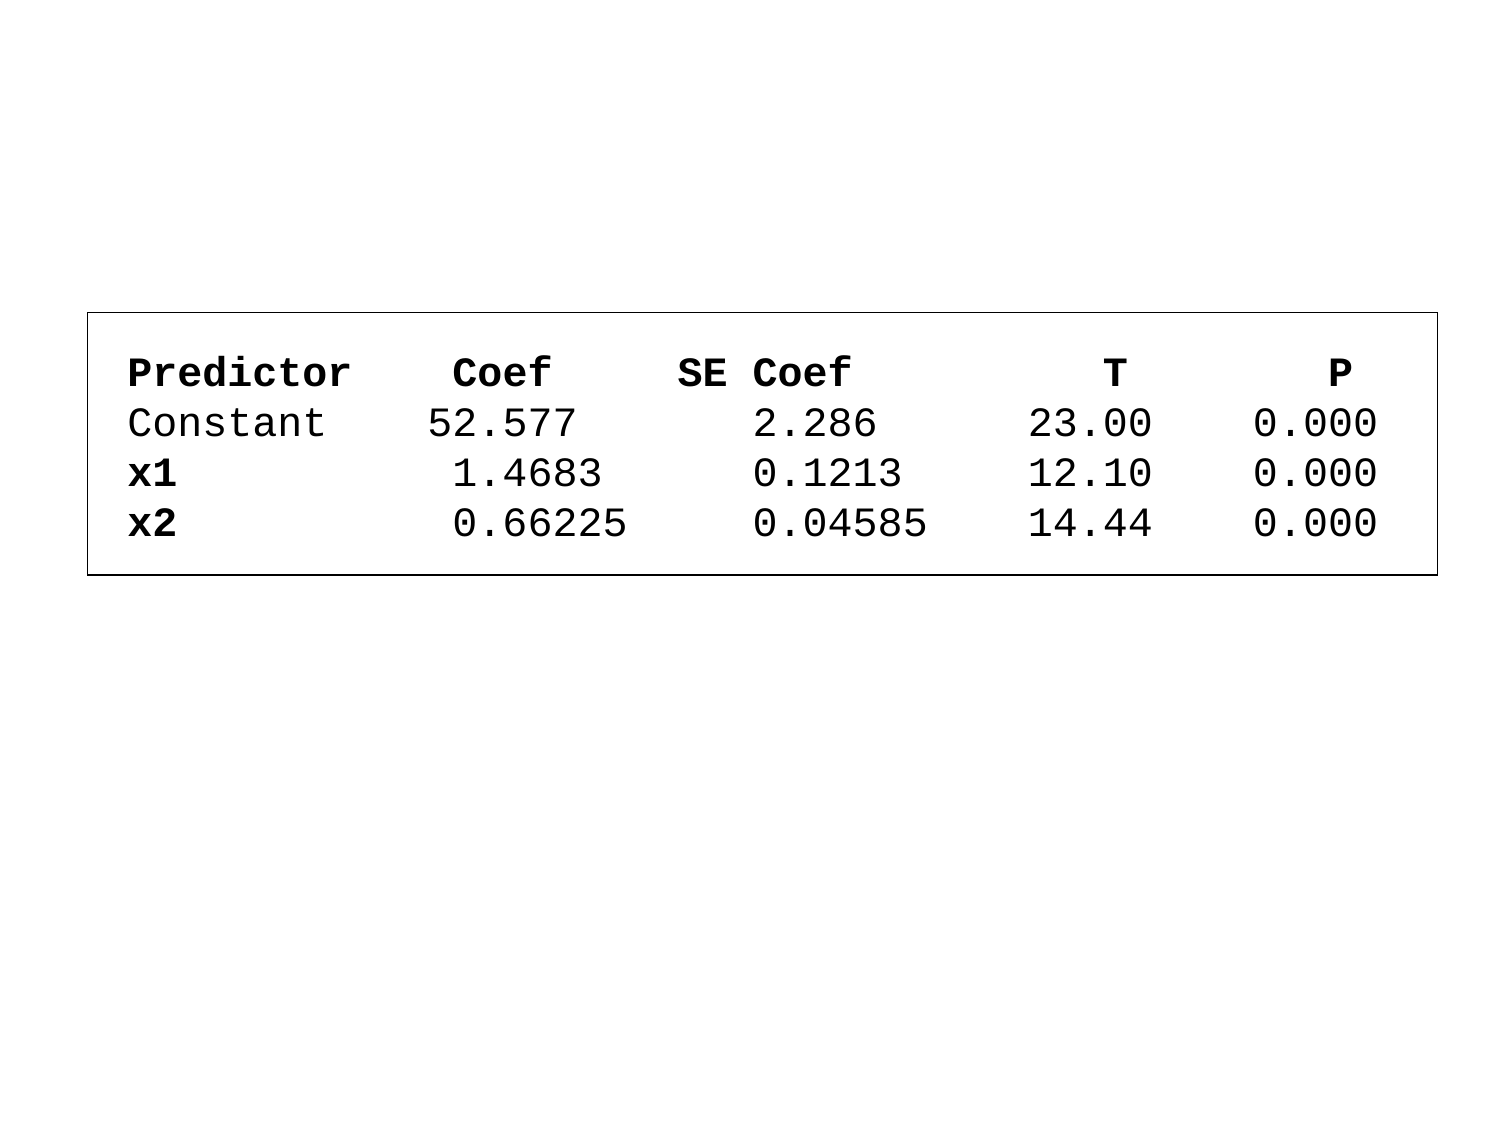

Predictor    Coef     SE Coef          T        P
Constant    52.577       2.286      23.00    0.000
x1           1.4683      0.1213     12.10    0.000
x2           0.66225     0.04585    14.44    0.000